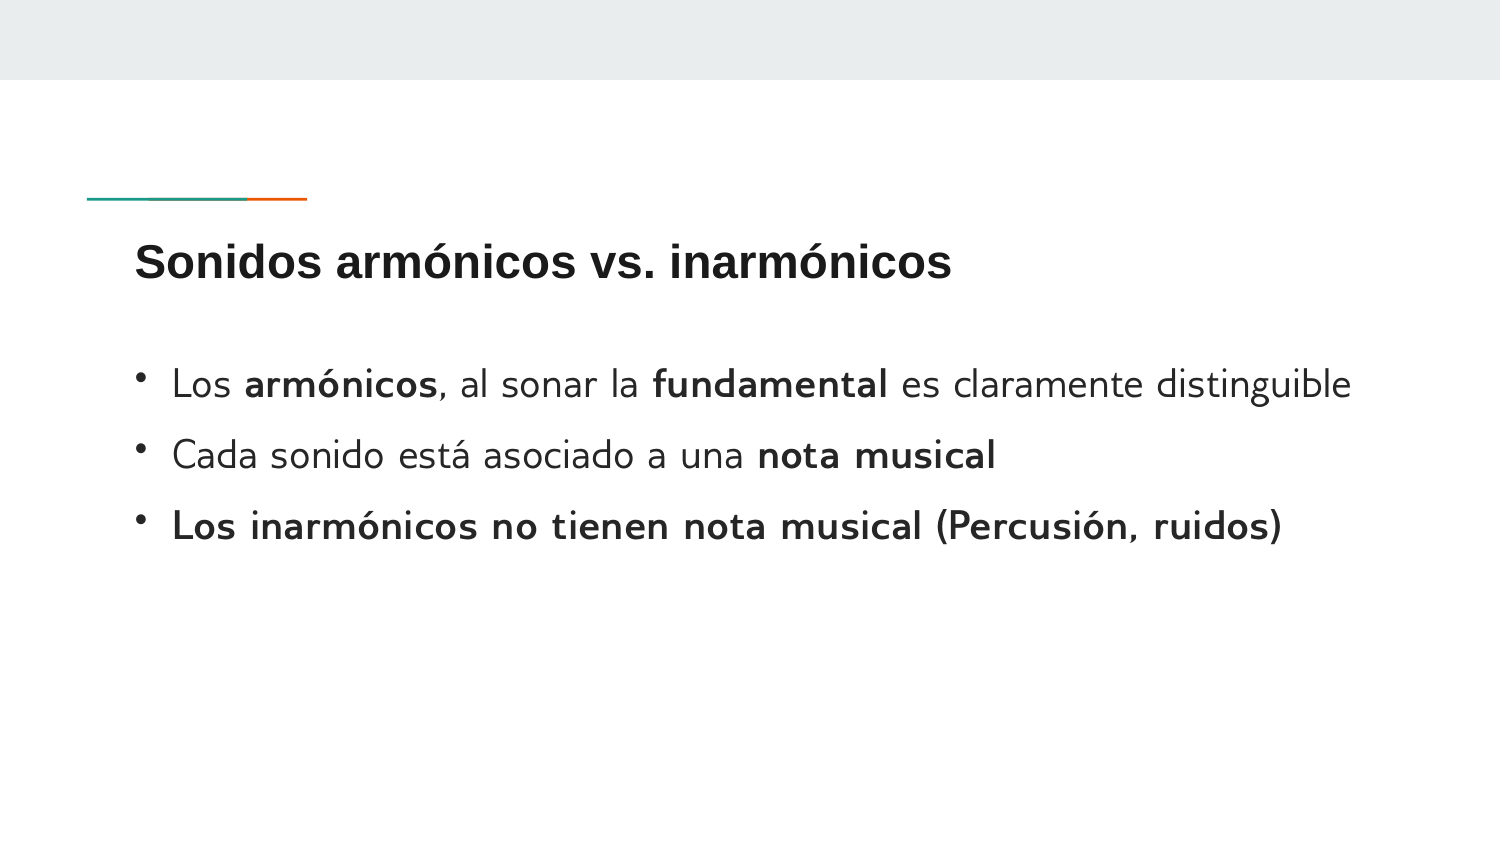

# Sonidos armónicos vs. inarmónicos
Los armónicos, al sonar la fundamental es claramente distinguible
Cada sonido está asociado a una nota musical
Los inarmónicos no tienen nota musical (Percusión, ruidos)